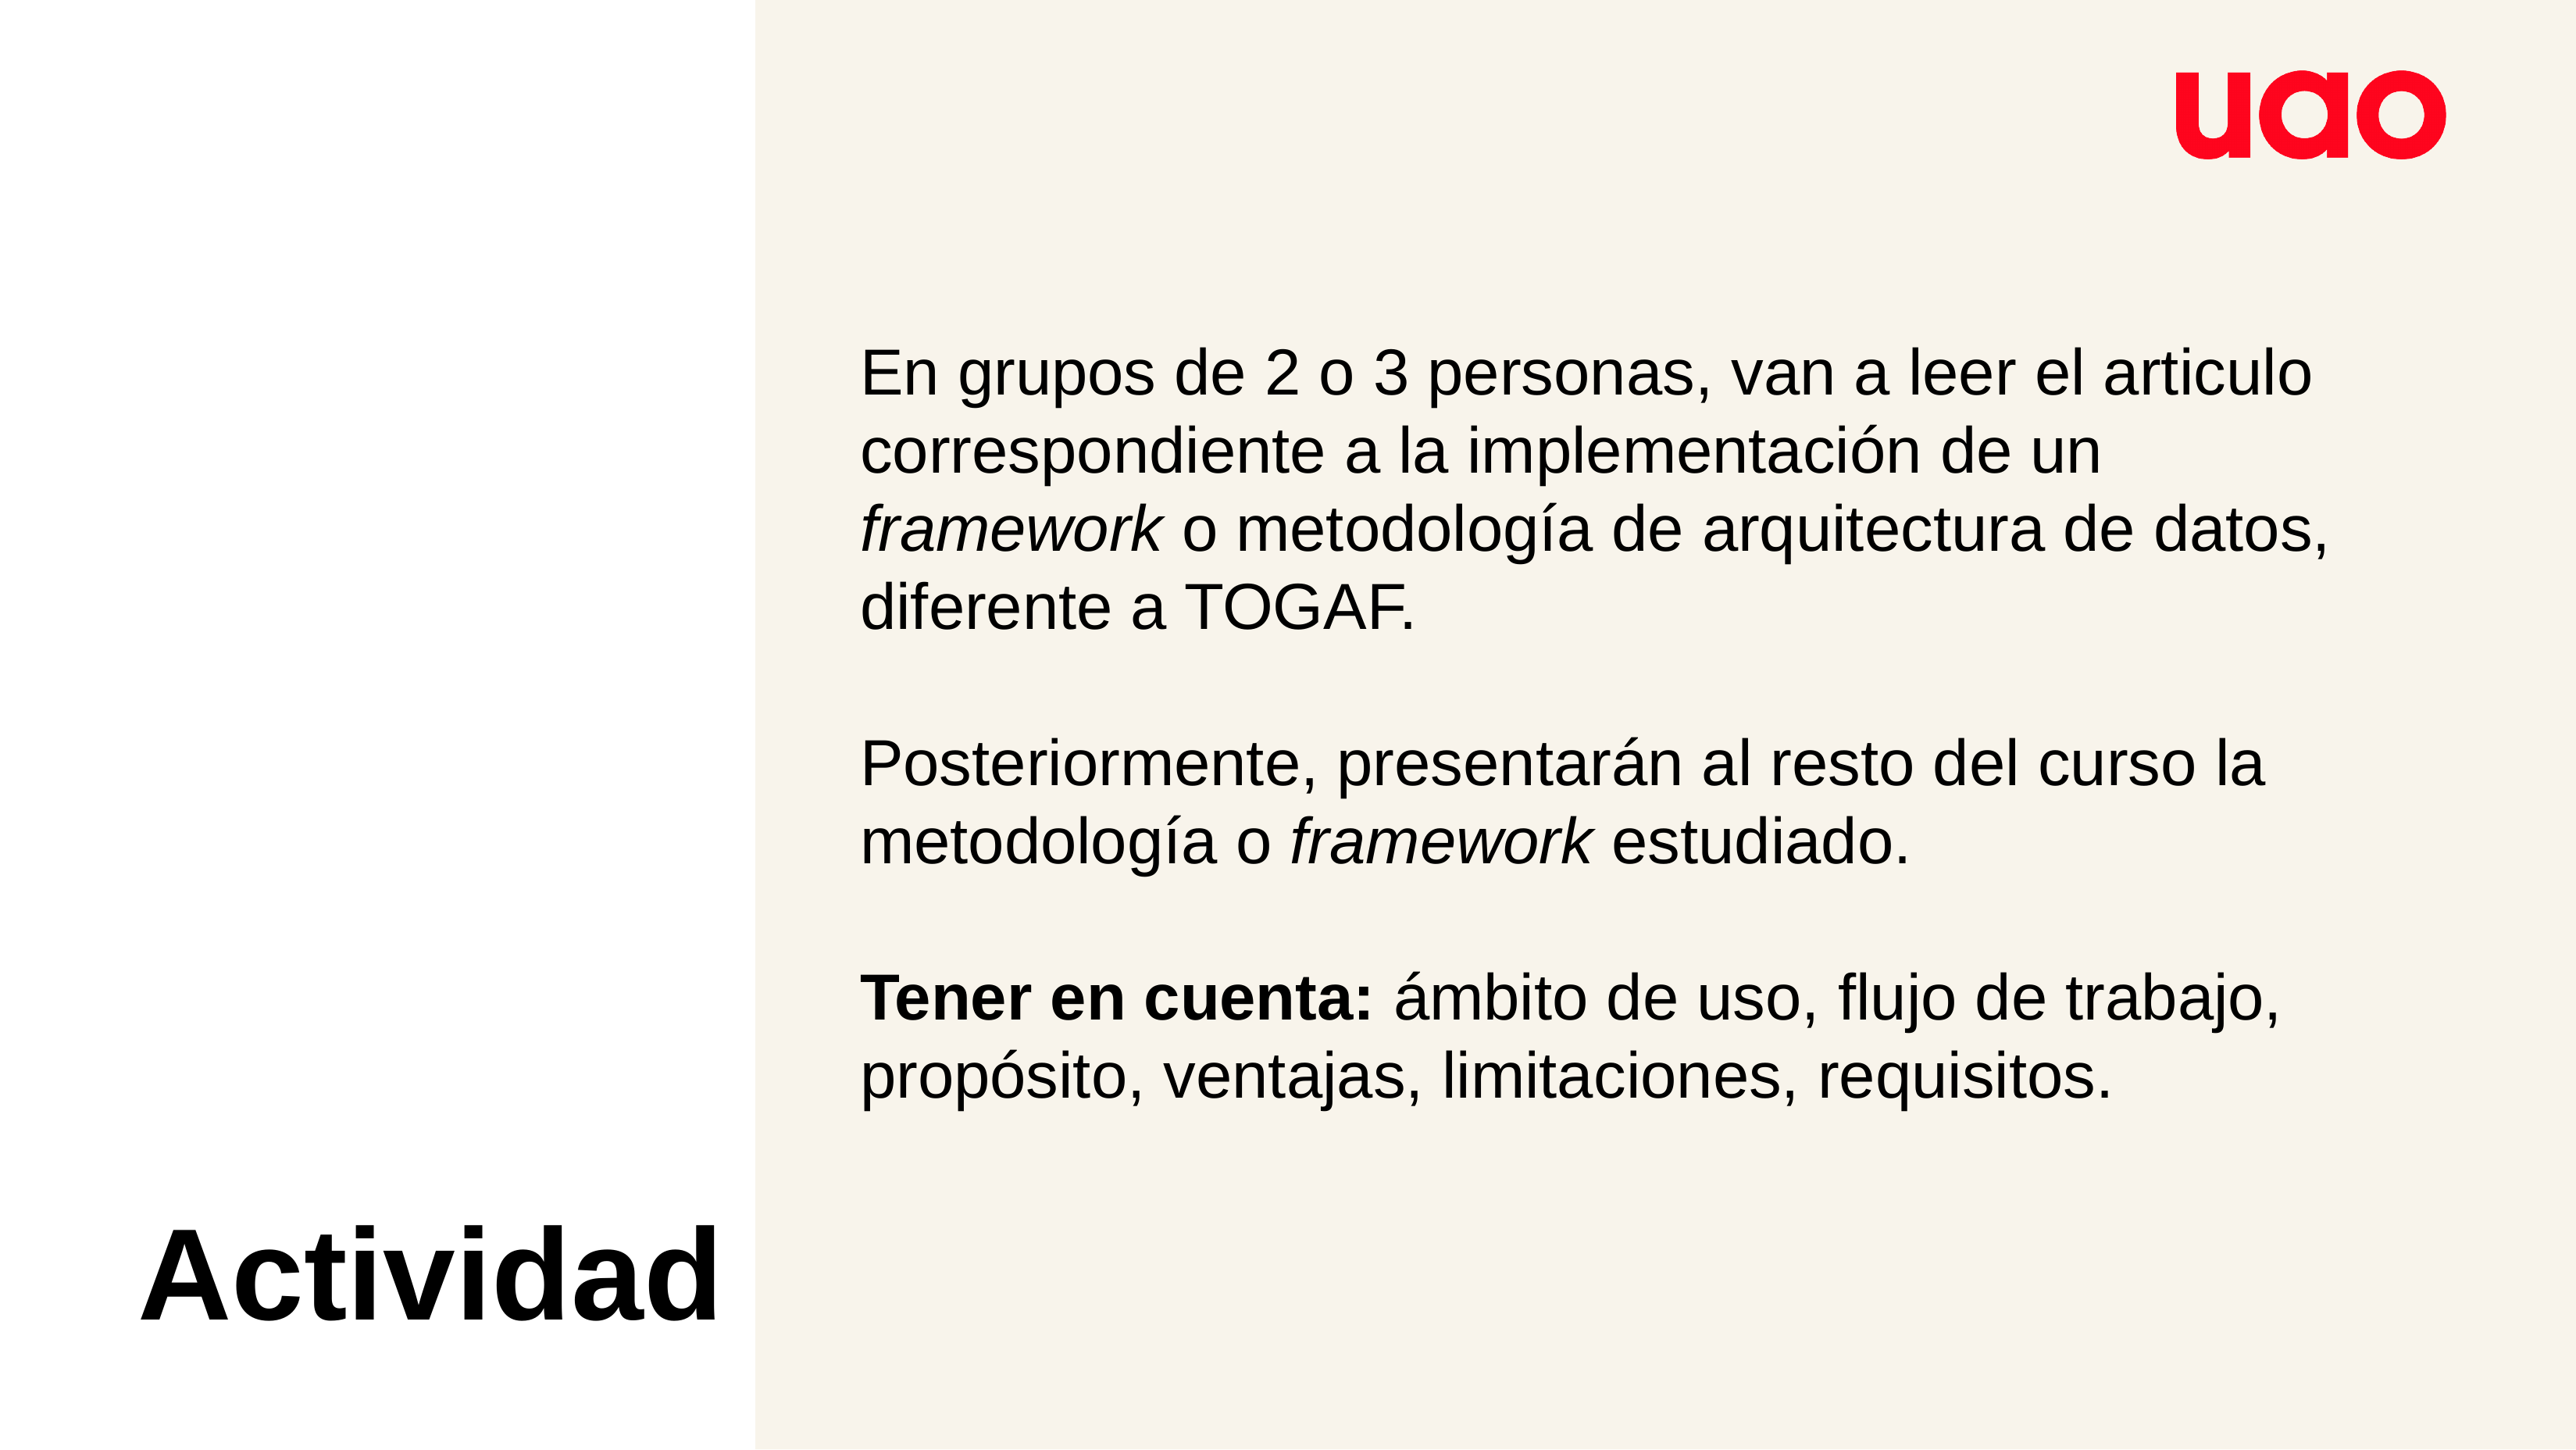

En grupos de 2 o 3 personas, van a leer el articulo correspondiente a la implementación de un framework o metodología de arquitectura de datos, diferente a TOGAF.

Posteriormente, presentarán al resto del curso la metodología o framework estudiado.

Tener en cuenta: ámbito de uso, flujo de trabajo, propósito, ventajas, limitaciones, requisitos.
Actividad